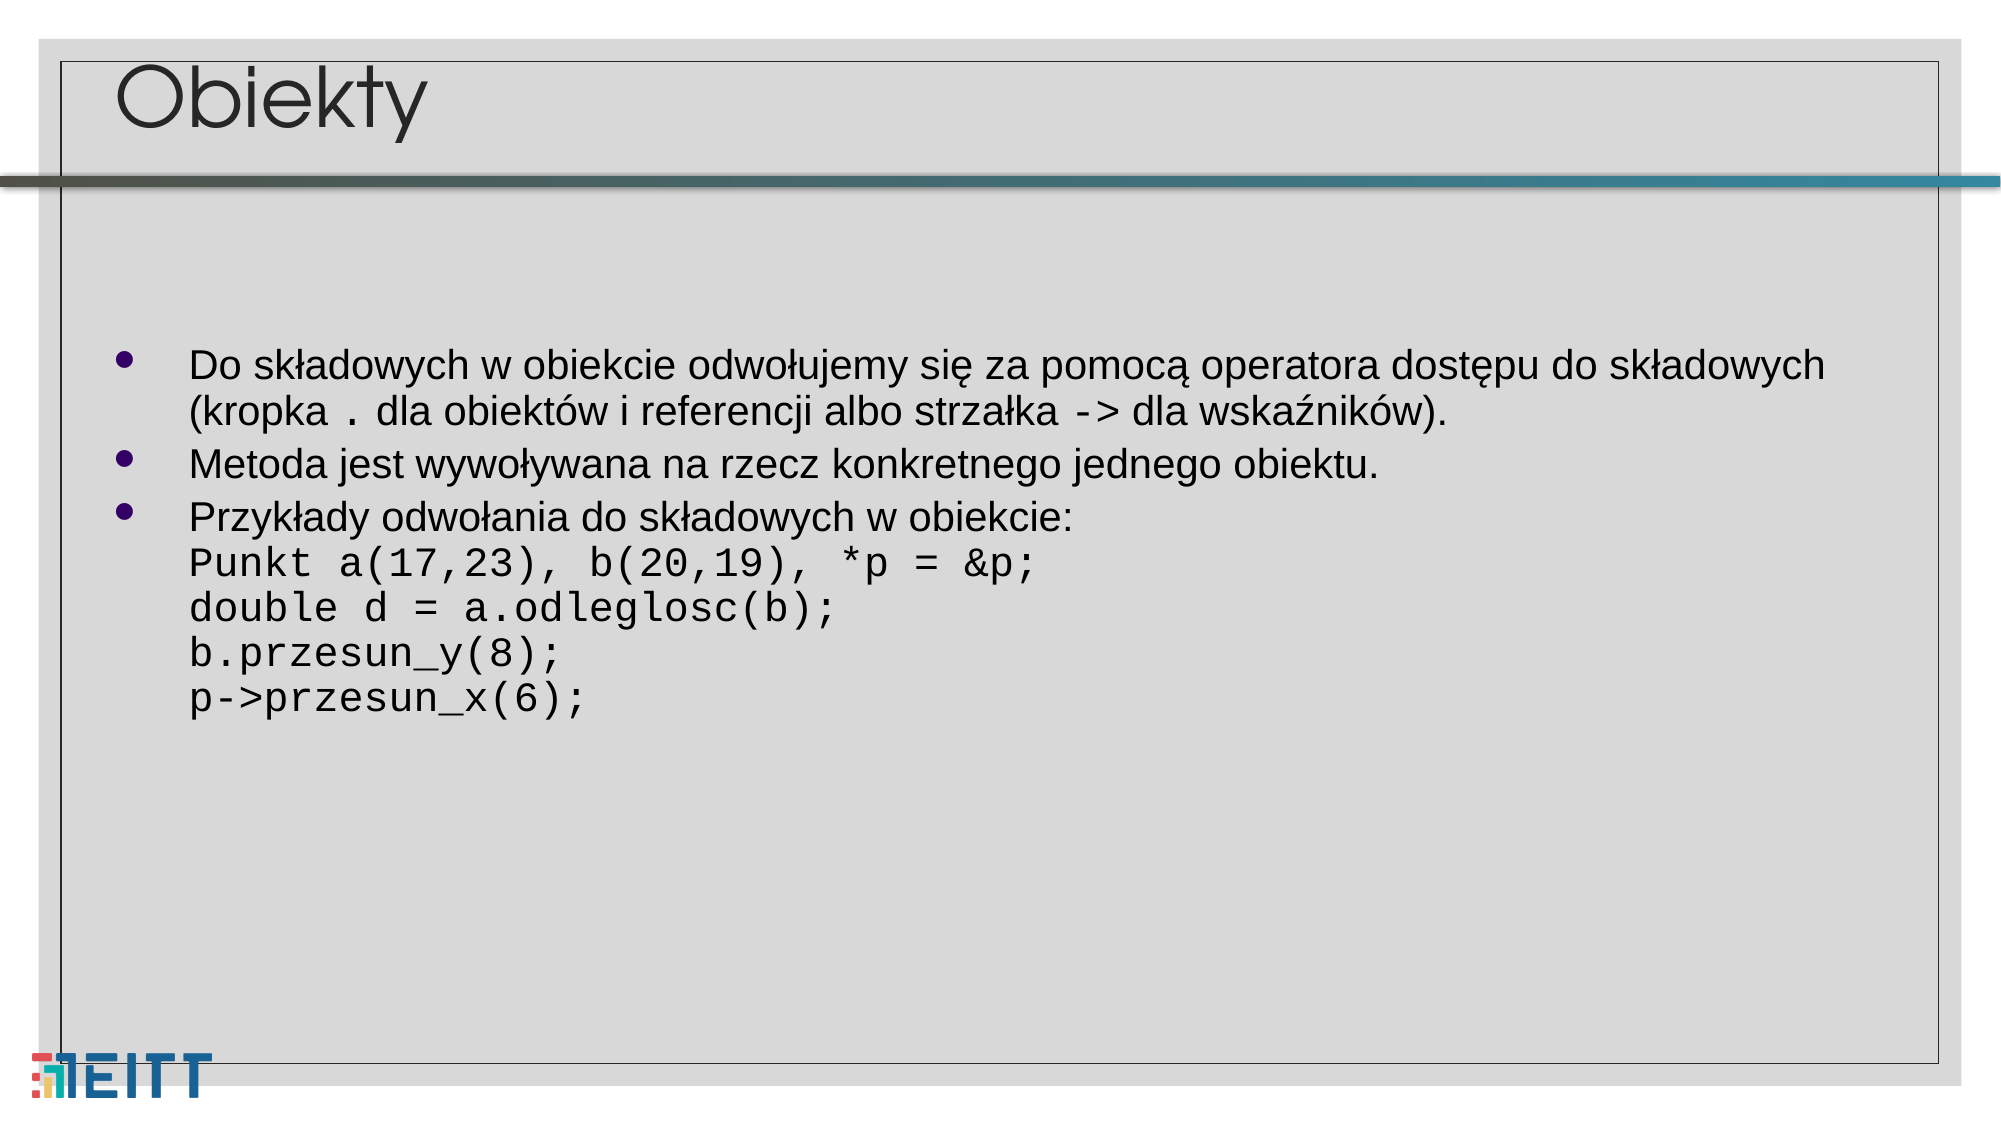

# Obiekty
Do składowych w obiekcie odwołujemy się za pomocą operatora dostępu do składowych (kropka . dla obiektów i referencji albo strzałka -> dla wskaźników).
Metoda jest wywoływana na rzecz konkretnego jednego obiektu.
Przykłady odwołania do składowych w obiekcie:
Punkt a(17,23), b(20,19), *p = &p;
double d = a.odleglosc(b);
b.przesun_y(8);
p->przesun_x(6);